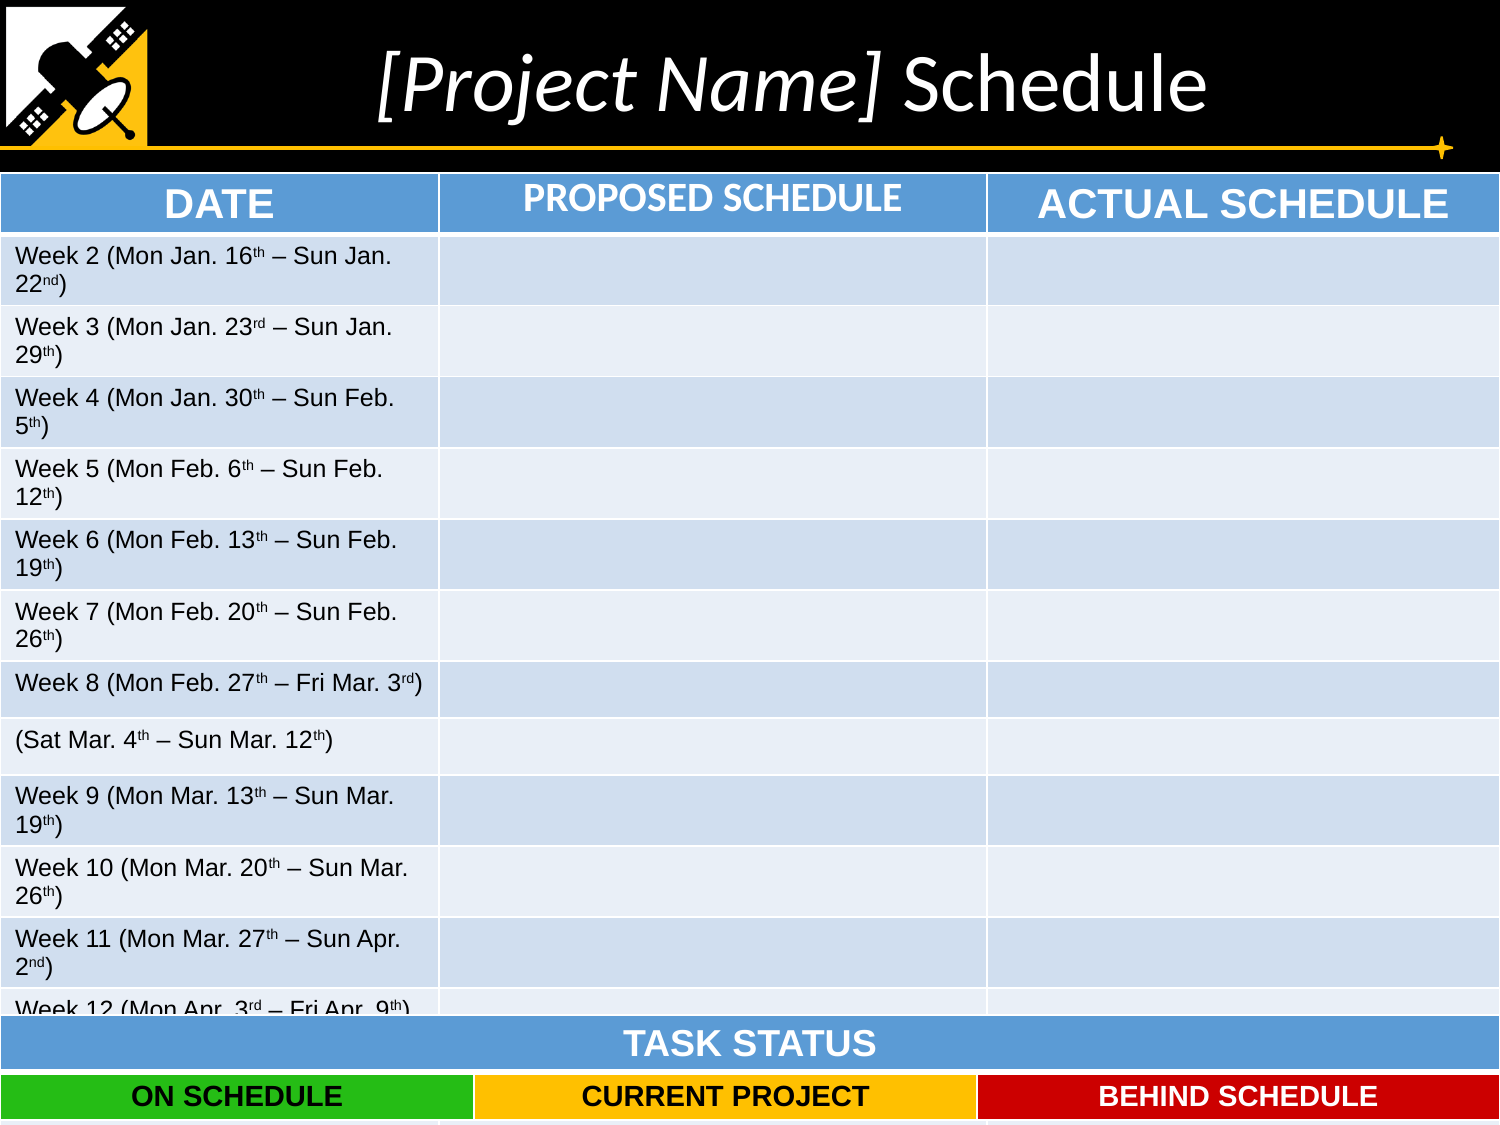

[Project Name] Schedule
| DATE | PROPOSED SCHEDULE | ACTUAL SCHEDULE |
| --- | --- | --- |
| Week 2 (Mon Jan. 16th – Sun Jan. 22nd) |  |  |
| Week 3 (Mon Jan. 23rd – Sun Jan. 29th) |  |  |
| Week 4 (Mon Jan. 30th – Sun Feb. 5th) |  |  |
| Week 5 (Mon Feb. 6th – Sun Feb. 12th) |  |  |
| Week 6 (Mon Feb. 13th – Sun Feb. 19th) |  |  |
| Week 7 (Mon Feb. 20th – Sun Feb. 26th) |  |  |
| Week 8 (Mon Feb. 27th – Fri Mar. 3rd) |  |  |
| (Sat Mar. 4th – Sun Mar. 12th) |  |  |
| Week 9 (Mon Mar. 13th – Sun Mar. 19th) |  |  |
| Week 10 (Mon Mar. 20th – Sun Mar. 26th) |  |  |
| Week 11 (Mon Mar. 27th – Sun Apr. 2nd) |  |  |
| Week 12 (Mon Apr. 3rd – Fri Apr. 9th) |  |  |
| Week 13 (Mon Apr. 10th – Sun Apr. 16th) |  |  |
| Week 14 (Mon Apr. 17th – Sun Apr. 23rd) |  |  |
| TASK STATUS |  |  |
| --- | --- | --- |
| ON SCHEDULE | CURRENT PROJECT | BEHIND SCHEDULE |